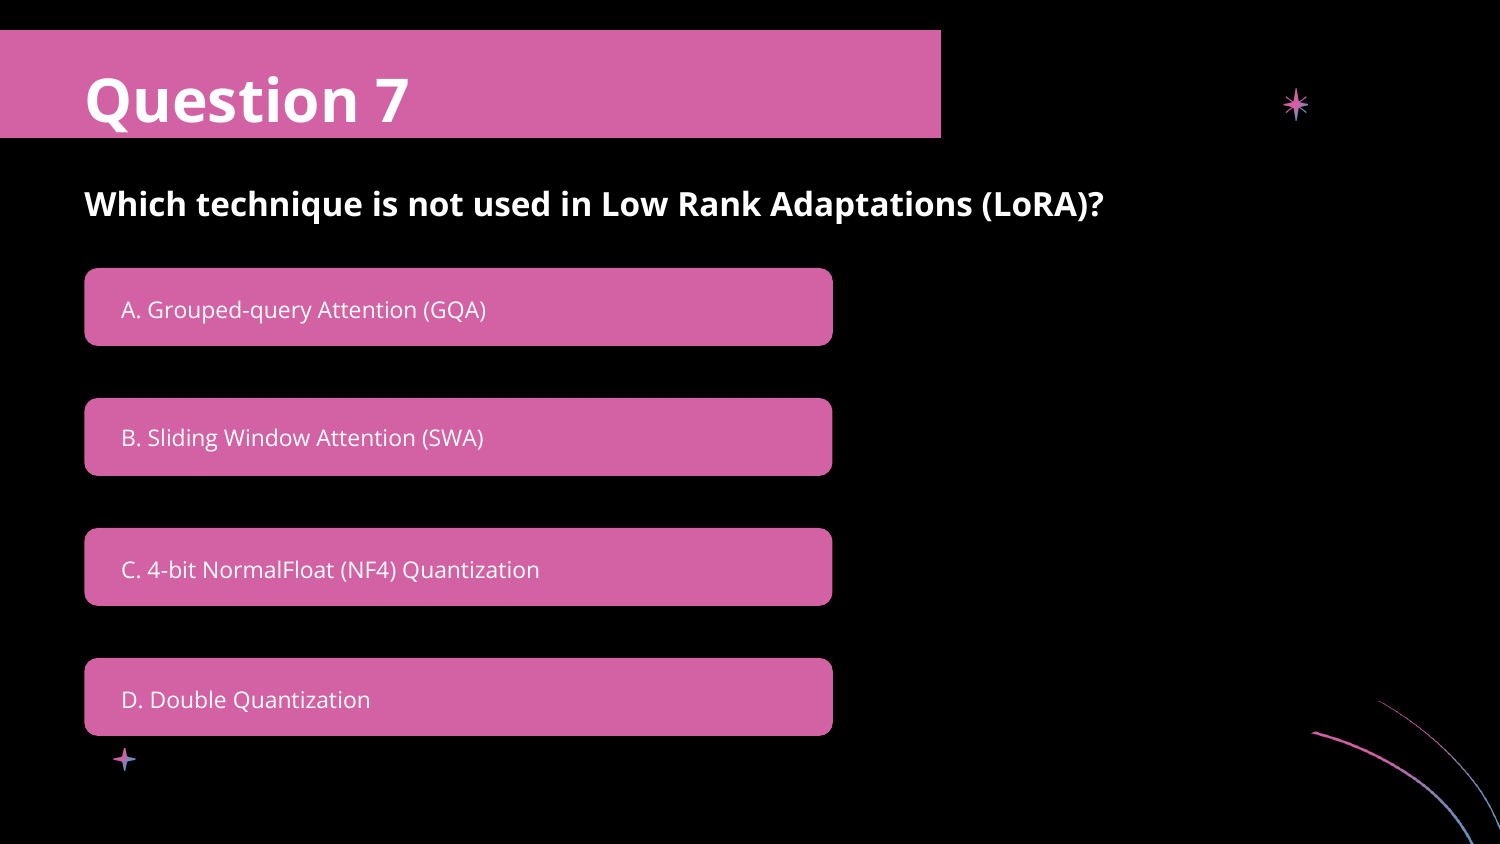

Question 7

Which technique is not used in Low Rank Adaptations (LoRA)?

A. Grouped-query Attention (GQA)
B. Sliding Window Attention (SWA)

C. 4-bit NormalFloat (NF4) Quantization

D. Double Quantization